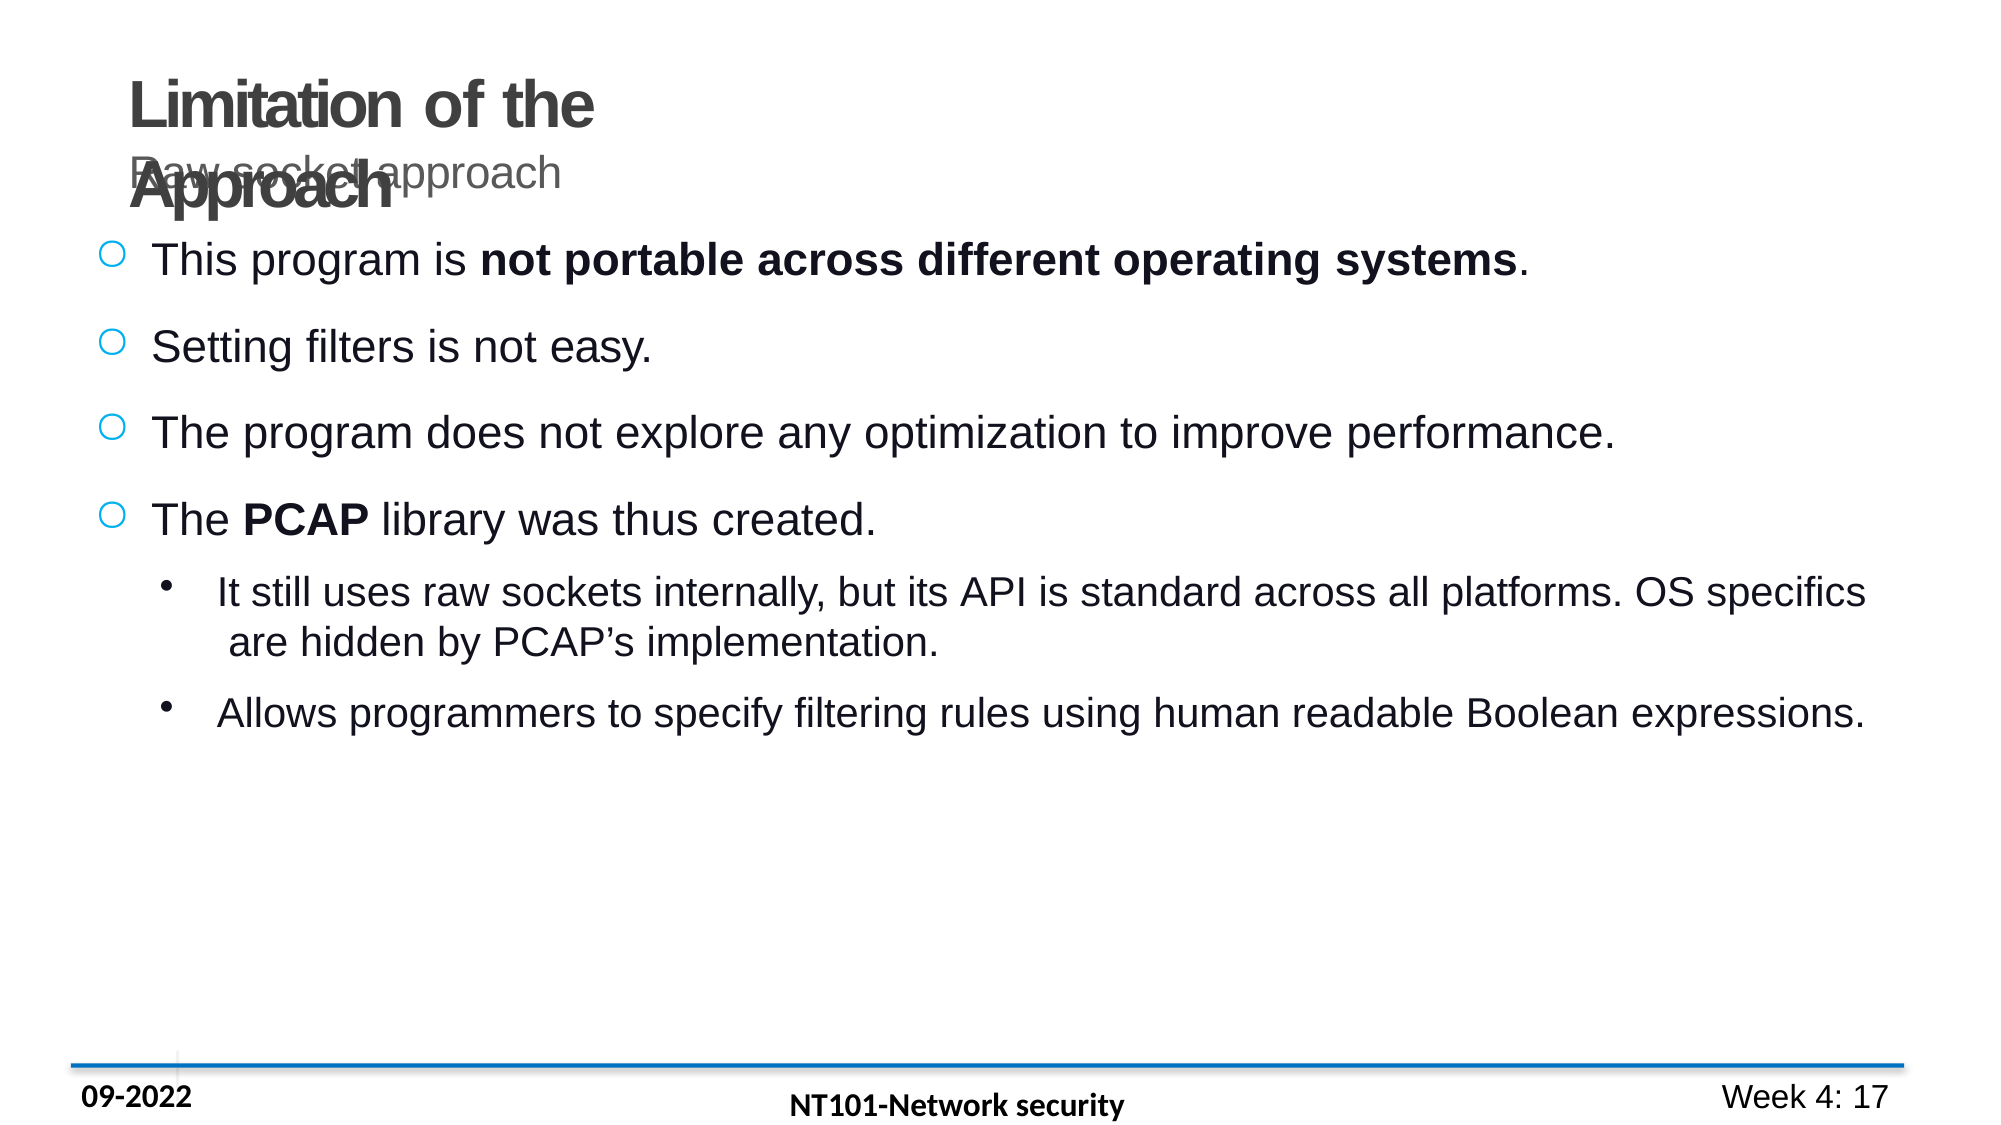

# Limitation of the Approach
Raw socket approach
This program is not portable across different operating systems.
Setting filters is not easy.
The program does not explore any optimization to improve performance.
The PCAP library was thus created.
It still uses raw sockets internally, but its API is standard across all platforms. OS specifics  are hidden by PCAP’s implementation.
Allows programmers to specify filtering rules using human readable Boolean expressions.